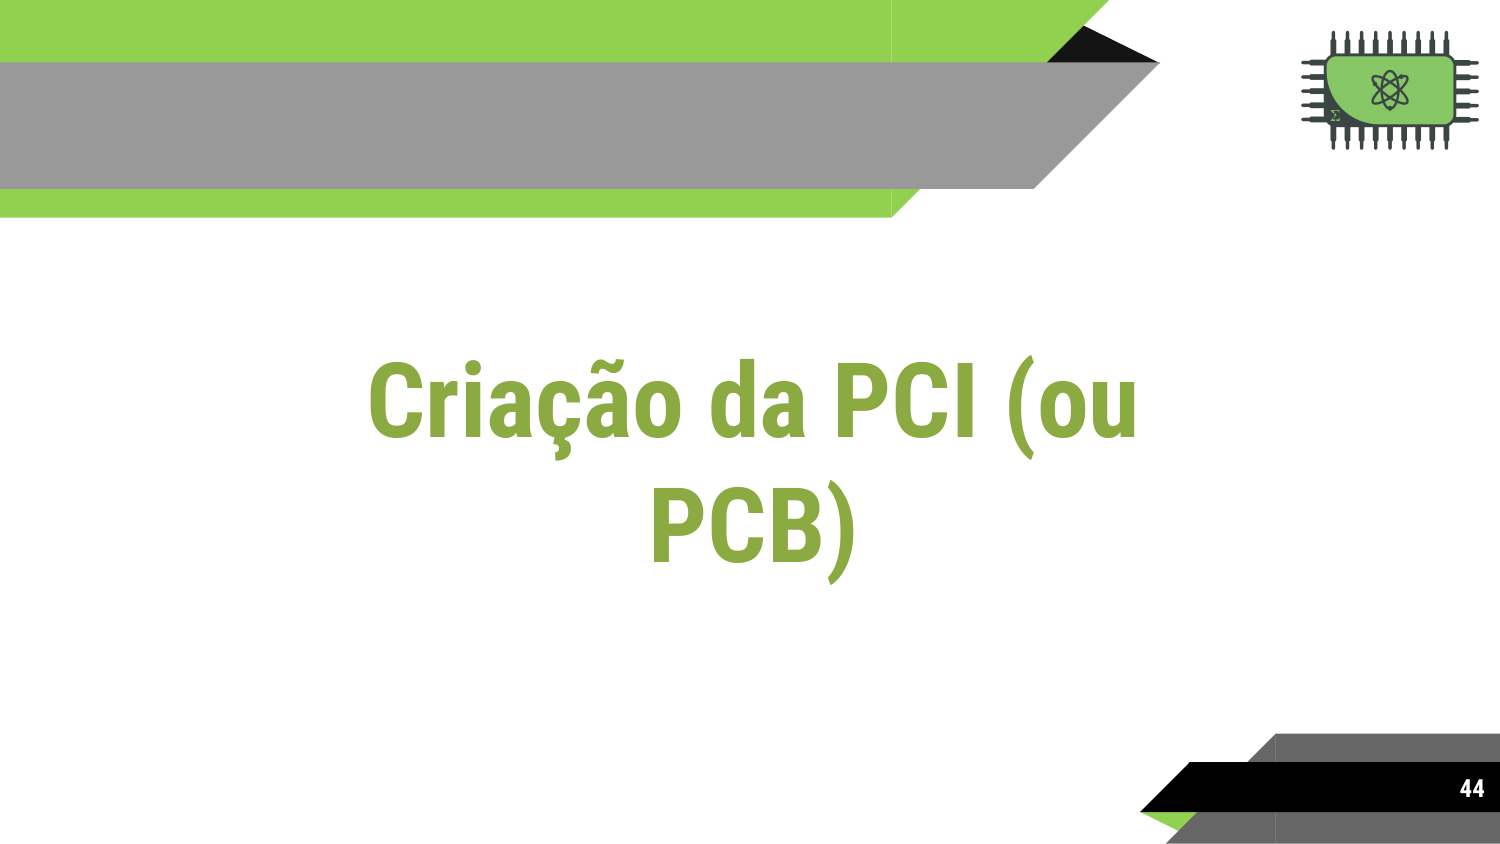

# Criação da PCI (ou PCB)
44